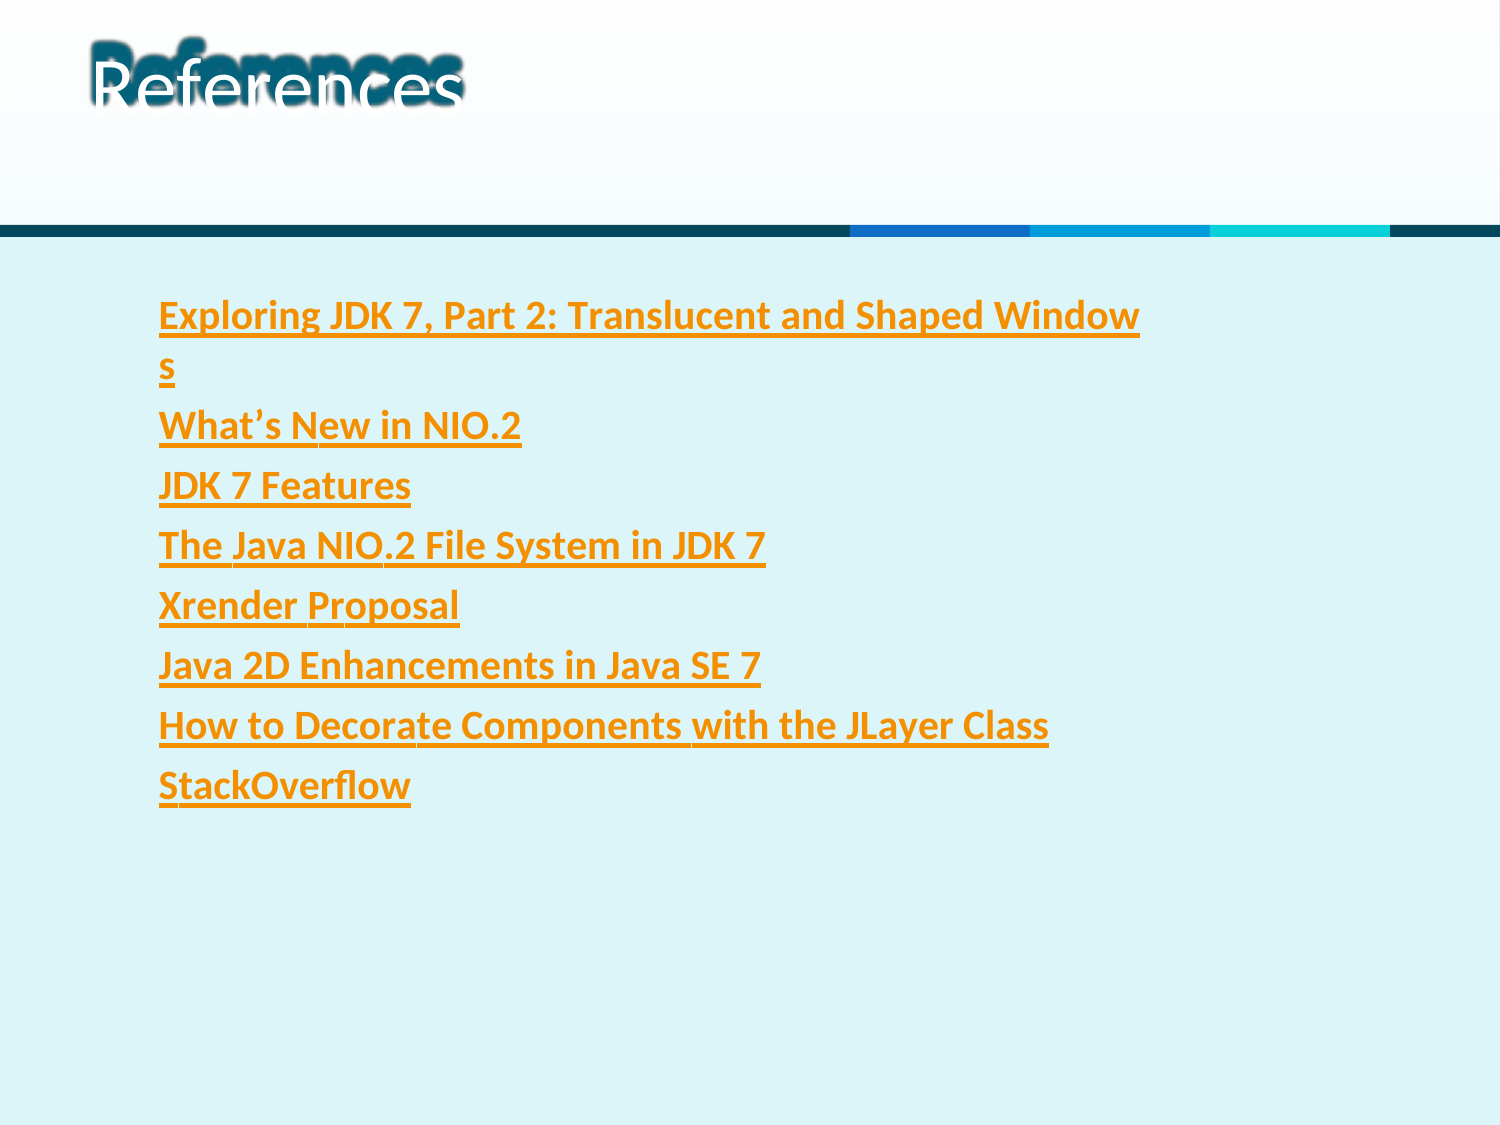

# References

Exploring JDK 7, Part 2: Translucent and Shaped Windows
What’s New in NIO.2
JDK 7 Features
The Java NIO.2 File System in JDK 7
Xrender Proposal
Java 2D Enhancements in Java SE 7
How to Decorate Components with the JLayer Class
StackOverflow